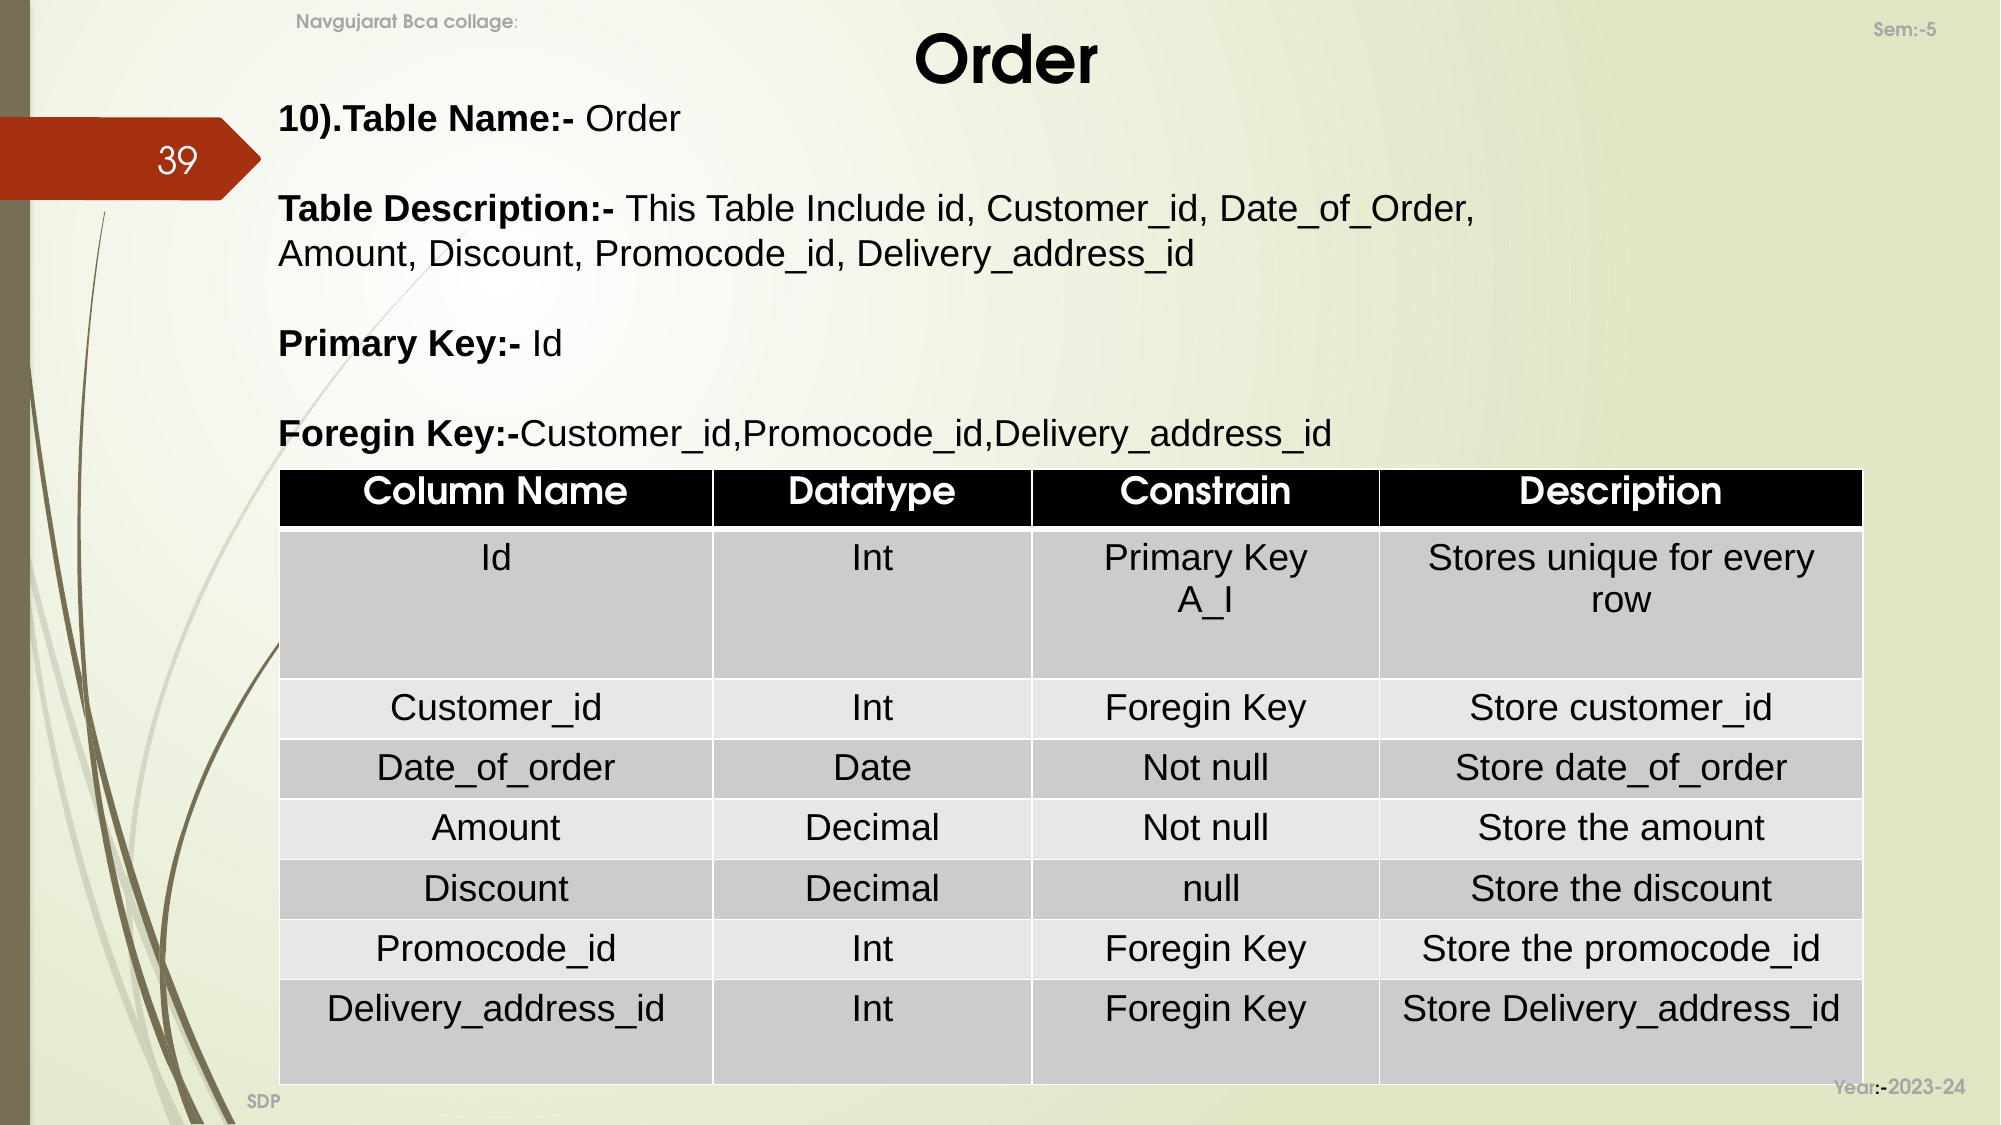

Navgujarat Bca collage:
Sem:-5
Order
10).Table Name:- Order

Table Description:- This Table Include id, Customer_id, Date_of_Order, Amount, Discount, Promocode_id, Delivery_address_id

Primary Key:- Id

Foregin Key:-Customer_id,Promocode_id,Delivery_address_id

39
| Column Name | Datatype | Constrain | Description |
| --- | --- | --- | --- |
| Id | Int | Primary Key A\_I | Stores unique for every row |
| Customer\_id | Int | Foregin Key | Store customer\_id |
| Date\_of\_order | Date | Not null | Store date\_of\_order |
| Amount | Decimal | Not null | Store the amount |
| Discount | Decimal | null | Store the discount |
| Promocode\_id | Int | Foregin Key | Store the promocode\_id |
| Delivery\_address\_id | Int | Foregin Key | Store Delivery\_address\_id |
Batch No:
Batch No:
Year:-2023-24
SDP